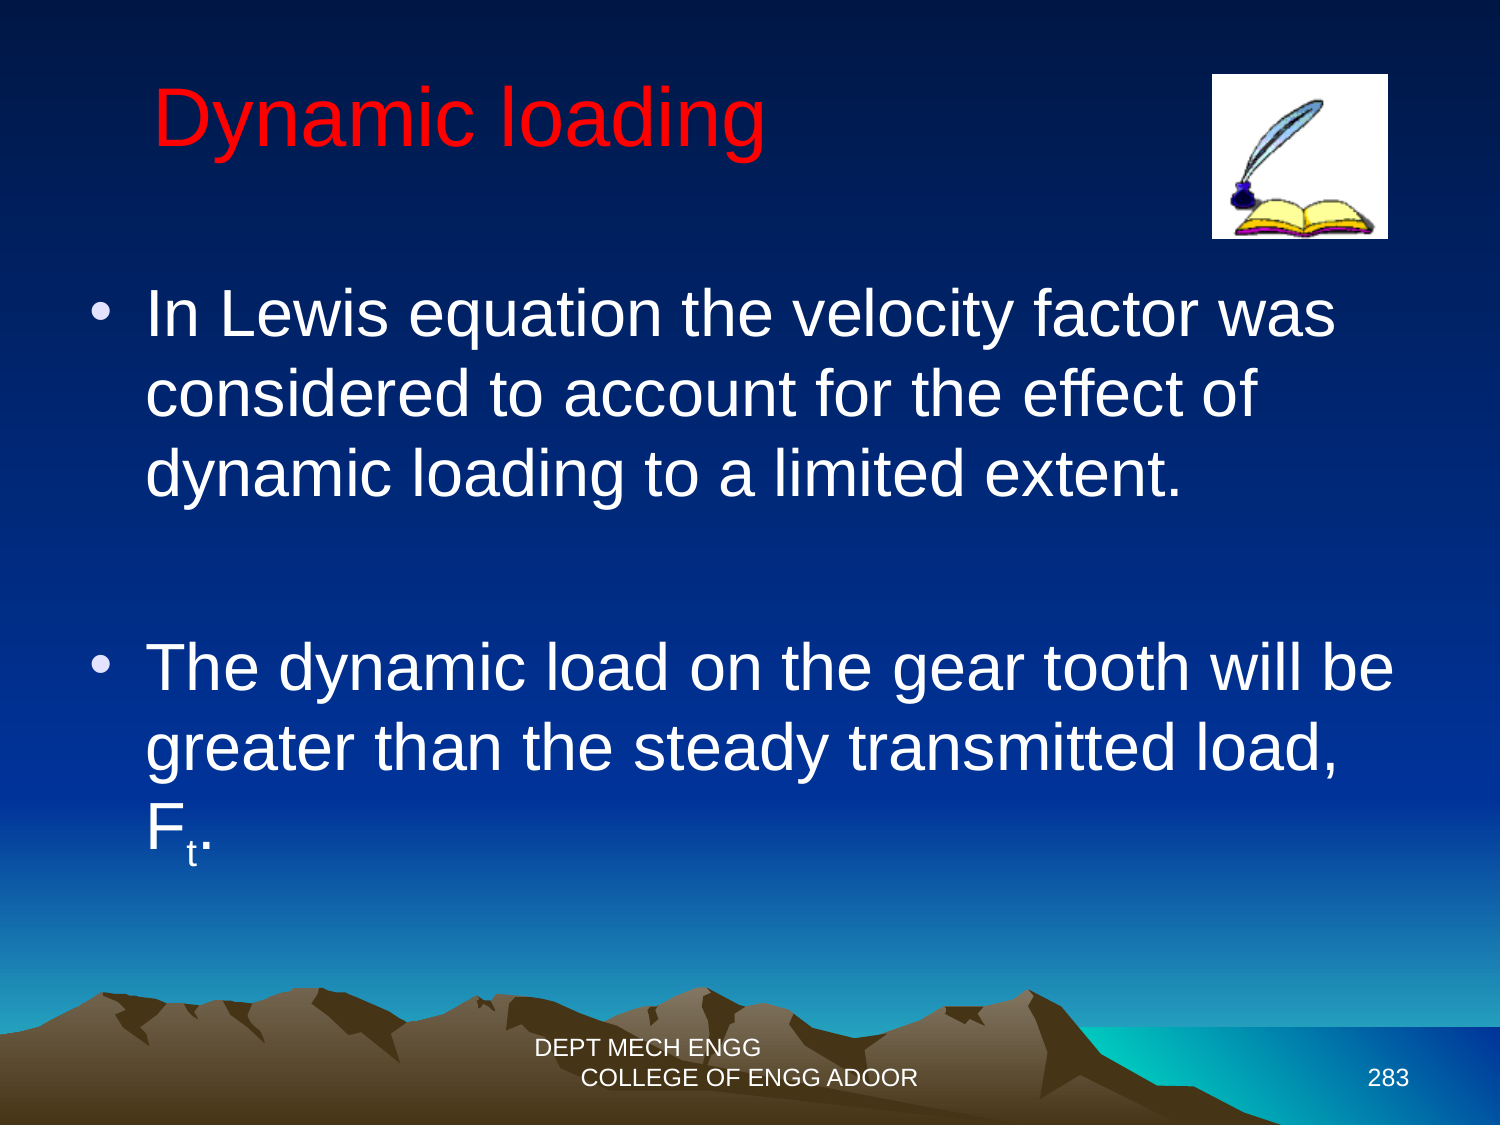

Dynamic loading
In Lewis equation the velocity factor was considered to account for the effect of dynamic loading to a limited extent.

The dynamic load on the gear tooth will be greater than the steady transmitted load, Ft.
DEPT MECH ENGG                              COLLEGE OF ENGG ADOOR
283